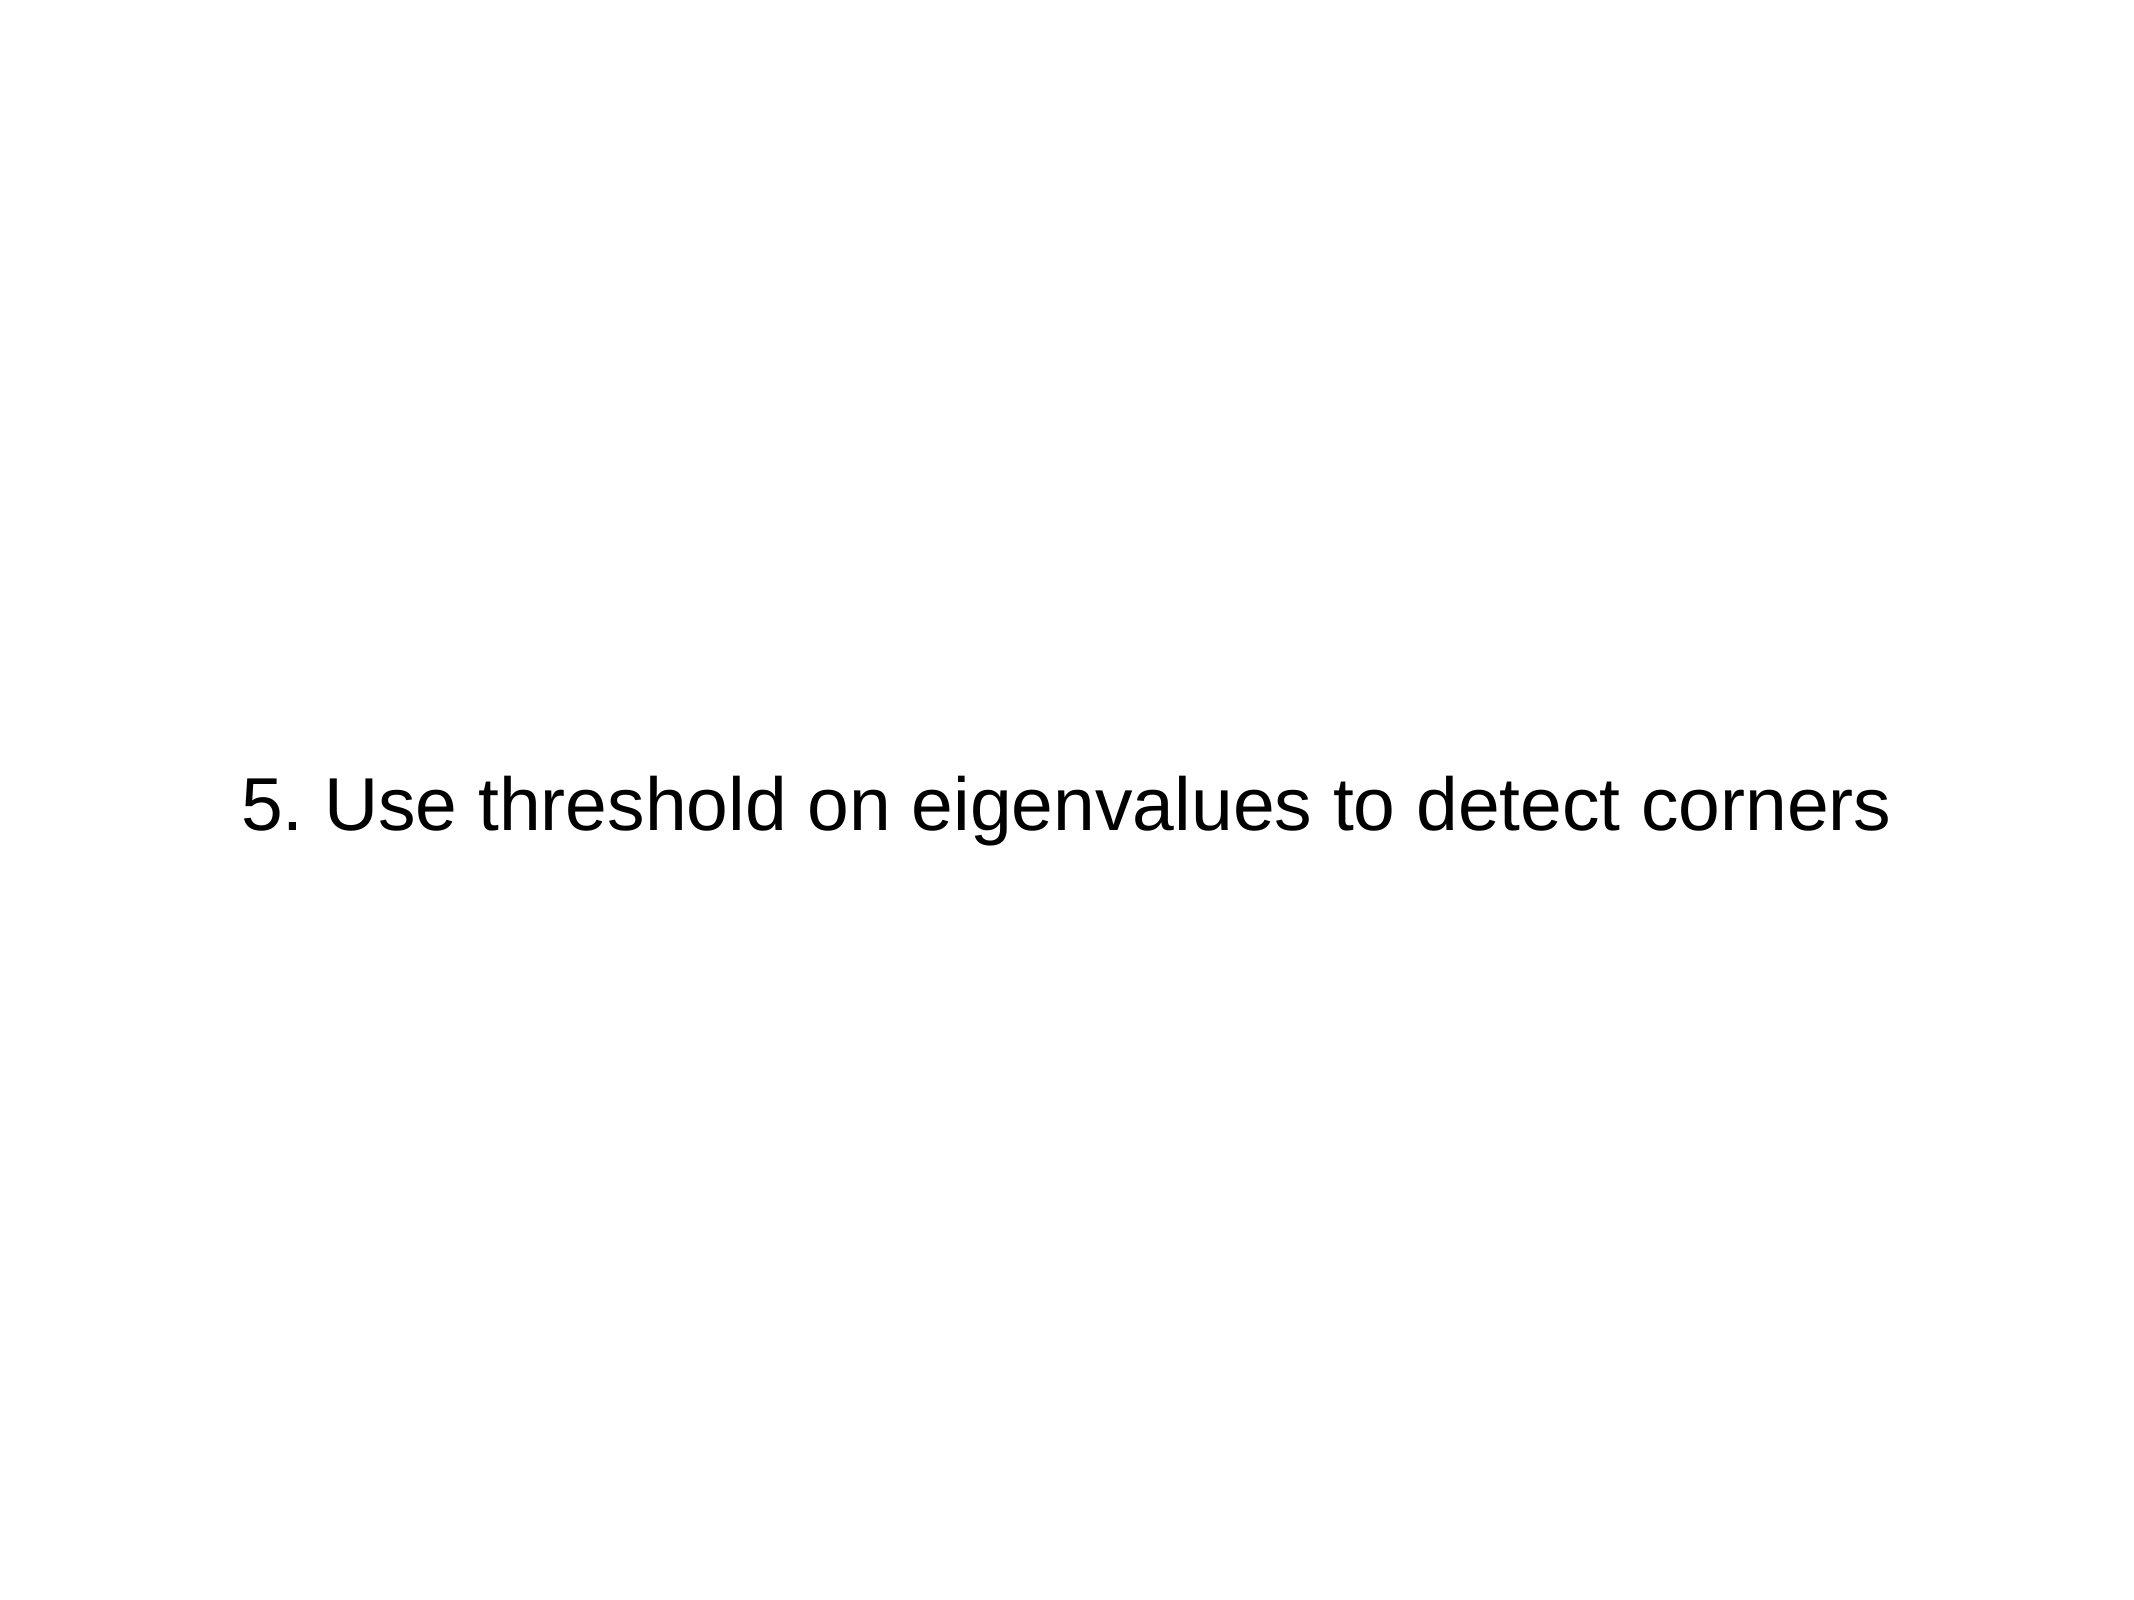

5. Use threshold on eigenvalues to detect corners